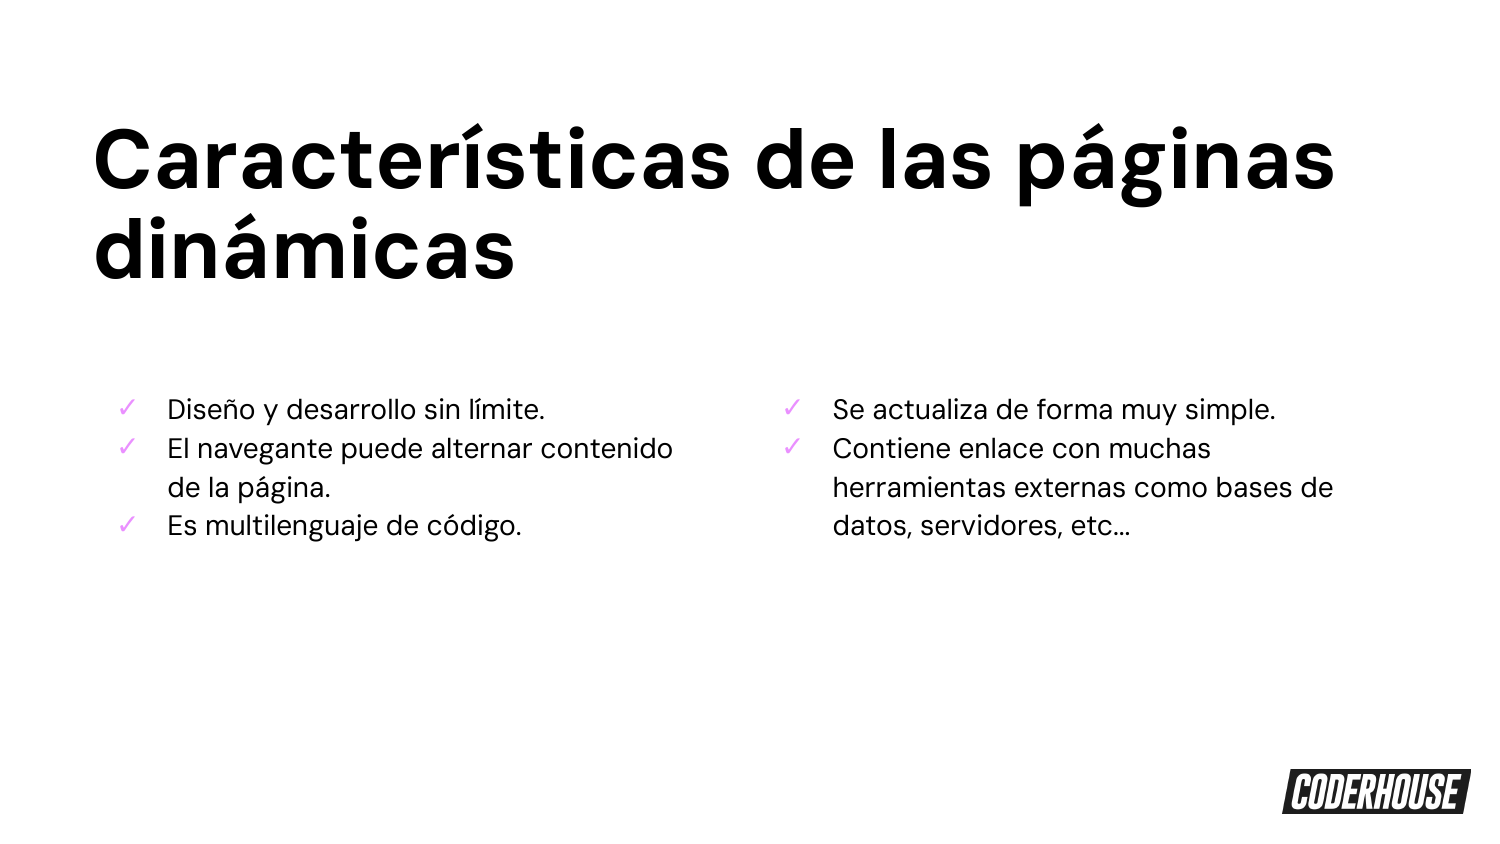

Características de las páginas dinámicas
Diseño y desarrollo sin límite.
El navegante puede alternar contenido de la página.
Es multilenguaje de código.
Se actualiza de forma muy simple.
Contiene enlace con muchas herramientas externas como bases de datos, servidores, etc...